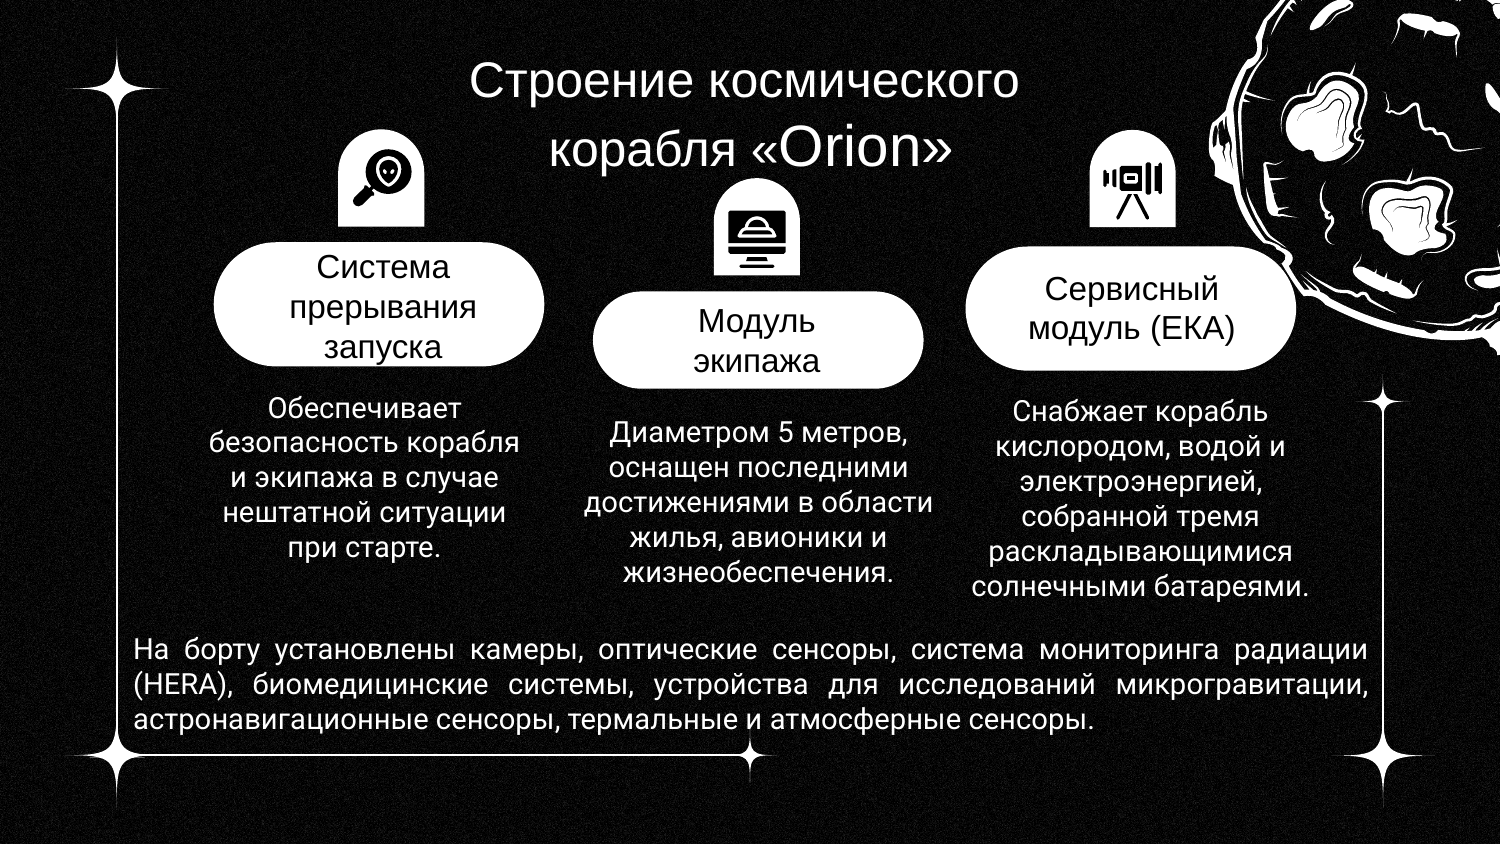

Строение космического
корабля «Orion»

# Система прерывания запуска

Сервисный модуль (ЕКА)

Модуль экипажа
Обеспечивает безопасность корабля и экипажа в случае нештатной ситуации при старте.
Снабжает корабль кислородом, водой и электроэнергией, собранной тремя раскладывающимися солнечными батареями.
Диаметром 5 метров, оснащен последними достижениями в области жилья, авионики и жизнеобеспечения.
На борту установлены камеры, оптические сенсоры, система мониторинга радиации (HERA), биомедицинские системы, устройства для исследований микрогравитации, астронавигационные сенсоры, термальные и атмосферные сенсоры.